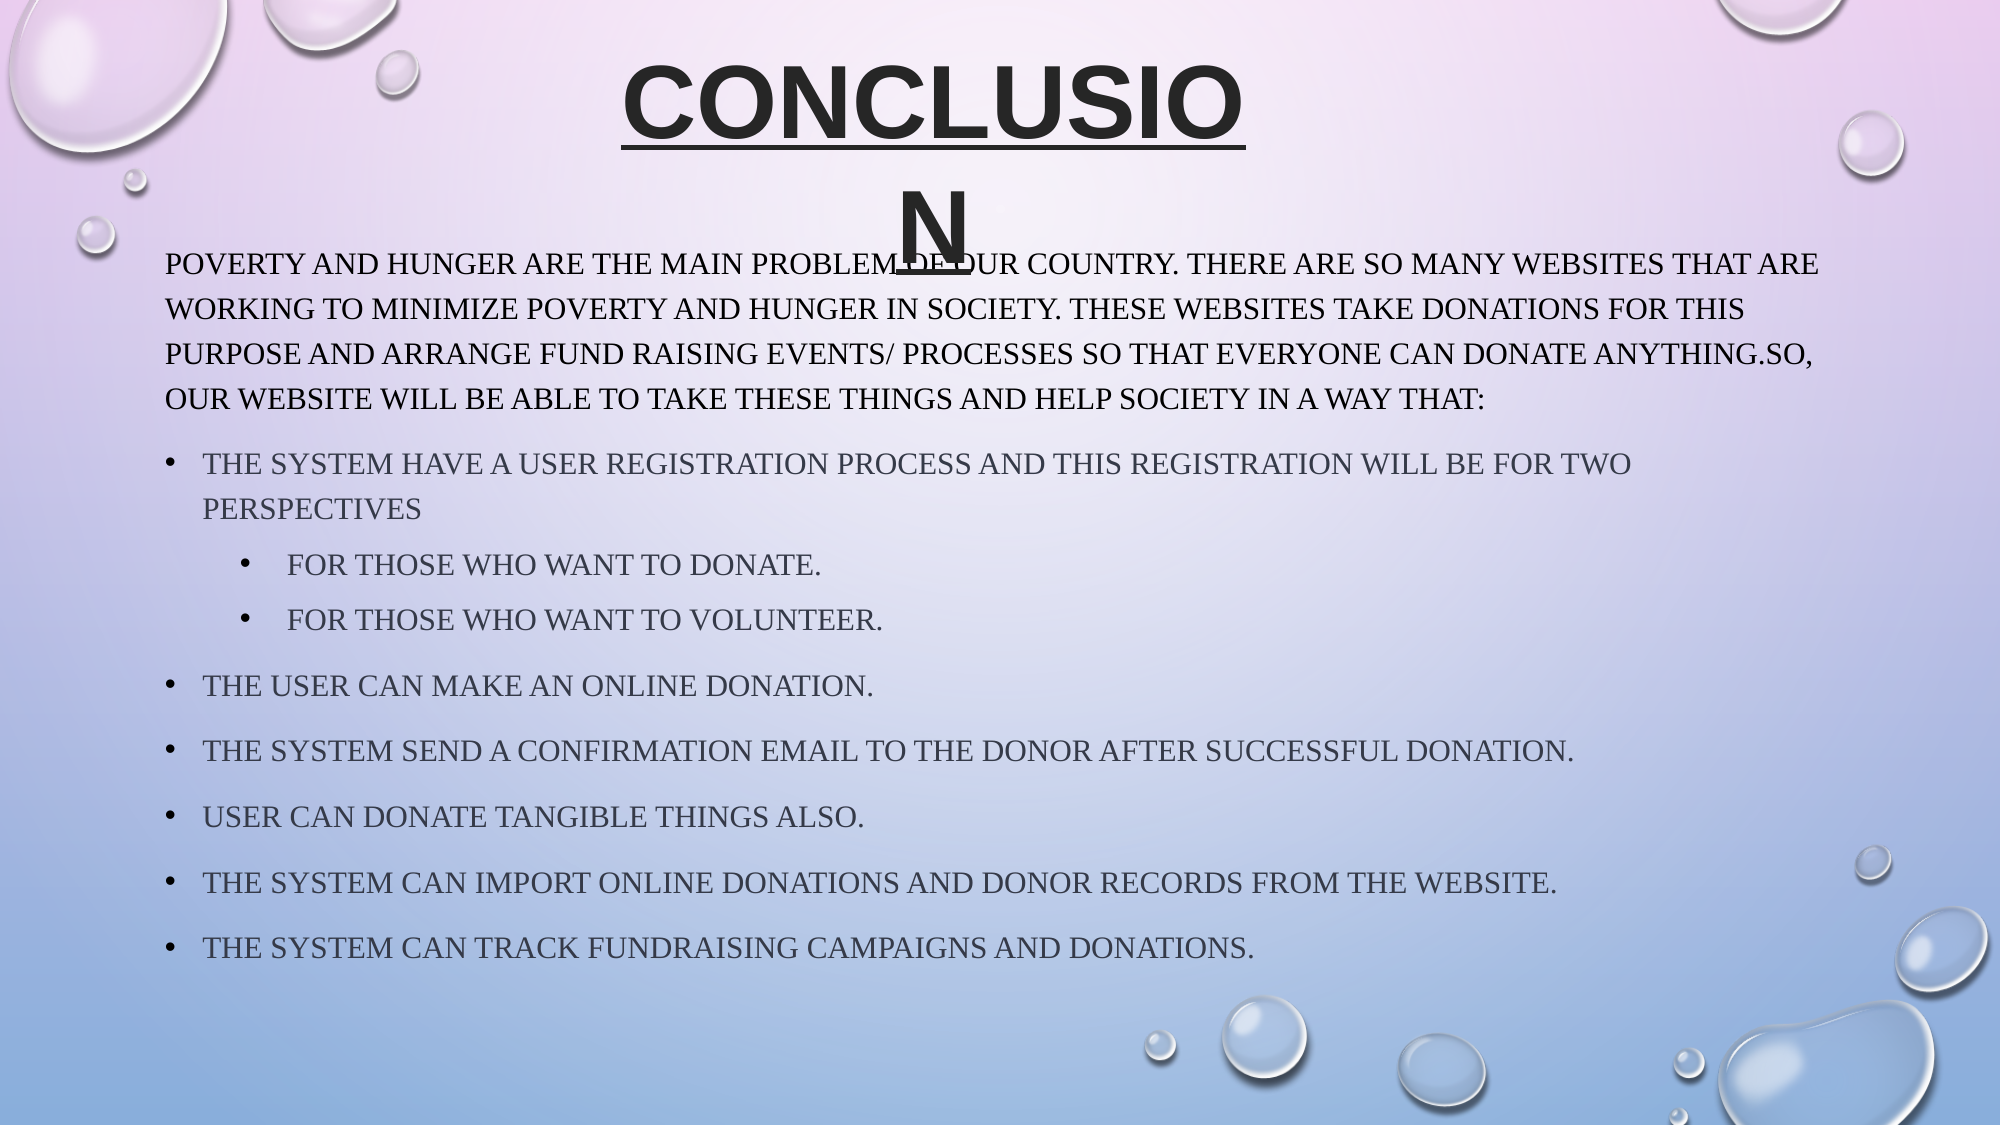

CONCLUSION
Poverty and hunger are the main problem of our country. There are so many websites that are working to minimize poverty and hunger in society. These websites take donations for this purpose and arrange fund raising events/ processes so that everyone can donate anything.so, our website will be able to take these things and help society in a way that:
The system have a user registration process and this registration will be for two perspectives
For those who want to donate.
For those who want to volunteer.
The user can make an online donation.
The system send a confirmation email to the donor after successful donation.
User can donate tangible things also.
The system can import online donations and donor records from the website.
The system can track fundraising campaigns and donations.